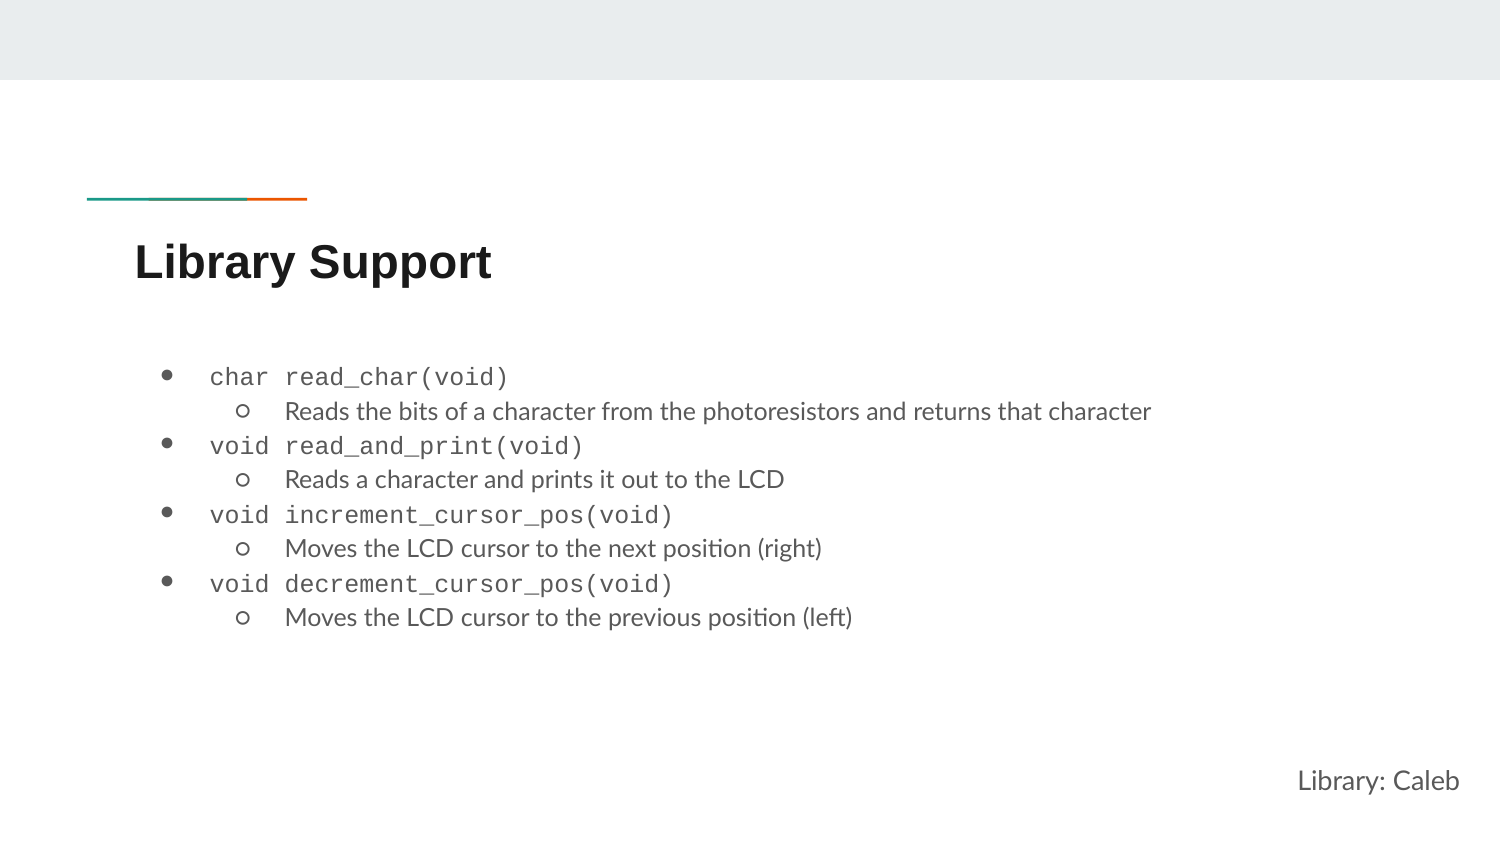

# Library Support
char read_char(void)
Reads the bits of a character from the photoresistors and returns that character
void read_and_print(void)
Reads a character and prints it out to the LCD
void increment_cursor_pos(void)
Moves the LCD cursor to the next position (right)
void decrement_cursor_pos(void)
Moves the LCD cursor to the previous position (left)

Library: Caleb